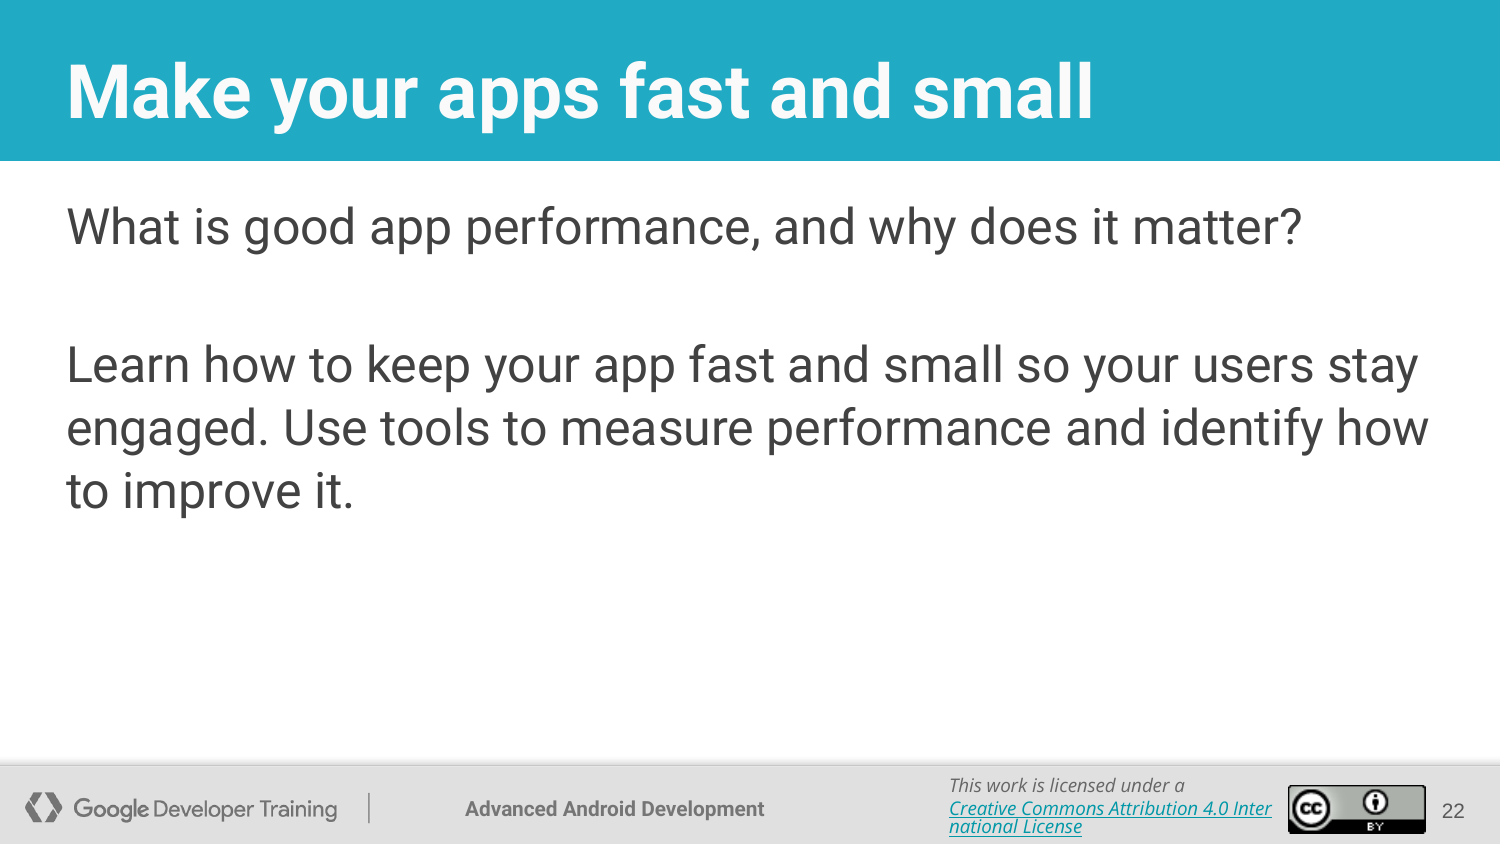

# Make your apps fast and small
What is good app performance, and why does it matter?

Learn how to keep your app fast and small so your users stay engaged. Use tools to measure performance and identify how to improve it.
22